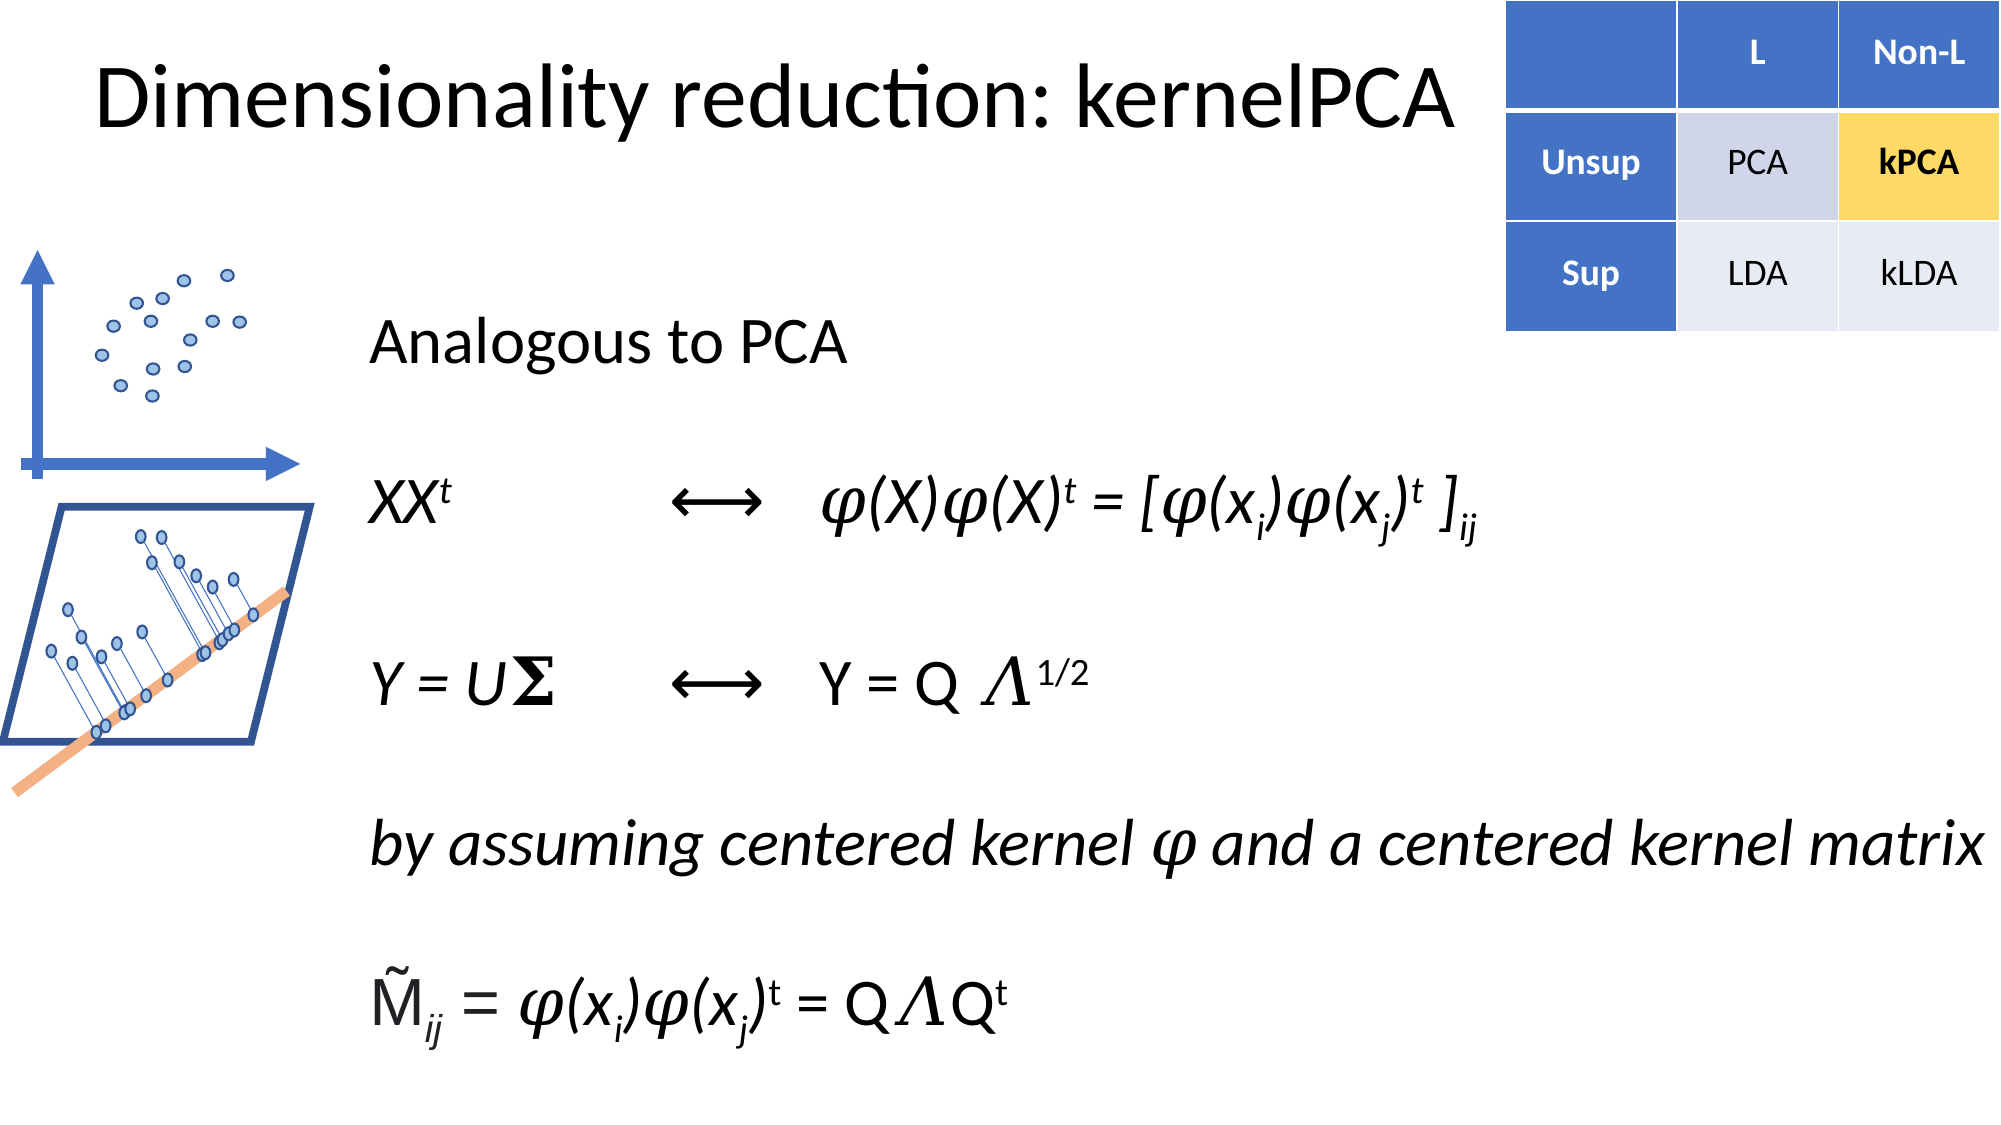

|  | L | Non-L |
| --- | --- | --- |
| Unsup | PCA | kPCA |
| Sup | LDA | kLDA |
Dimensionality reduction: kernelPCA

Analogous to PCA

XXt  		⟷	𝜑(X)𝜑(X)t = [𝜑(xi)𝜑(xj)t ]ij

Y = U𝚺 	⟷	Y = Q 𝛬1/2

by assuming centered kernel 𝜑 and a centered kernel matrix

M̃ij = 𝜑(xi)𝜑(xj)t = Q𝛬Qt